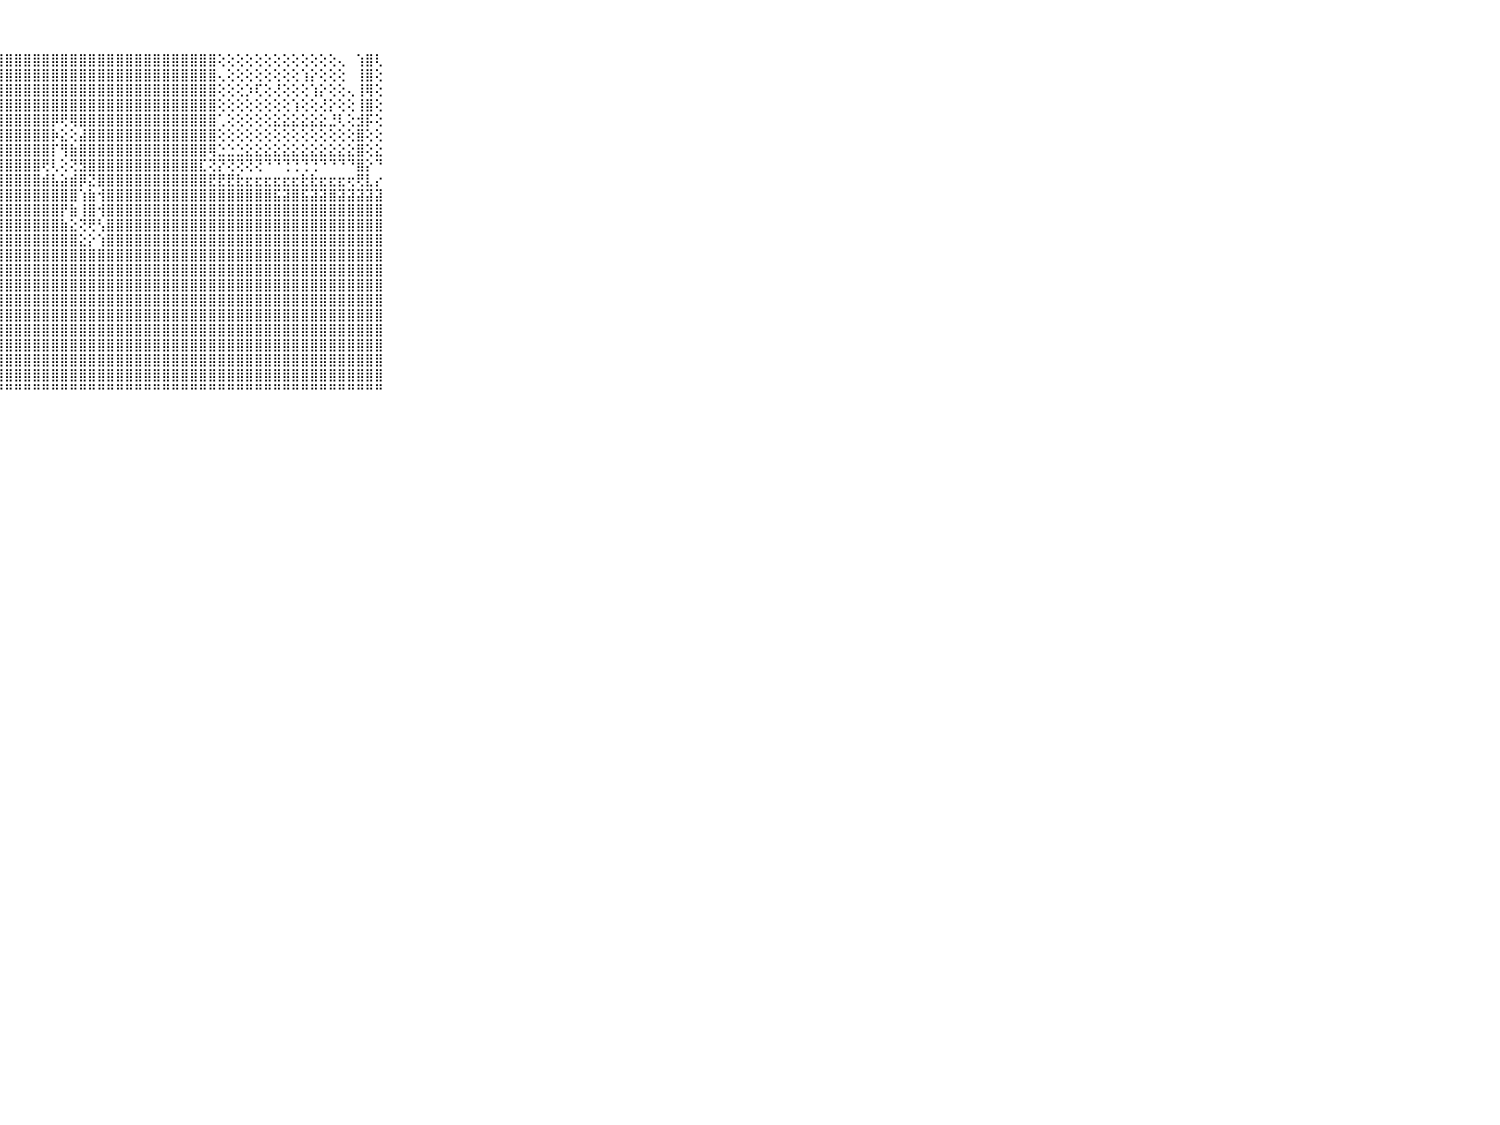

⠀⠀⠀⠀⠀⠀⠀⠀⠀⠀⠀⠁⠑⠑⠁⢕⢅⠀⢸⣿⣿⣿⣿⣿⣿⣿⣿⣿⣿⣿⣿⣿⣿⣿⣿⣿⣿⣿⣿⣿⣿⣿⣿⣿⣿⣿⣿⣿⣿⣿⣿⢕⢕⢕⢕⢕⢕⢕⢕⢕⢕⢕⢕⢕⢄⠀⢱⣿⢇⠀⠀⠀⠀⠀⠀⠀⠀⠀⠀⠀⠀
⠀⠀⠀⠀⠀⠀⠀⠀⠀⠀⠀⠀⠀⠀⠀⢄⢐⢕⢸⣿⣿⣿⣿⣿⣿⣿⣿⣿⣿⣿⣿⣿⣿⣿⣿⣿⣿⣿⣿⣿⣿⣿⣿⣿⣿⣿⣿⣿⣿⣿⣿⢄⢕⢕⢕⢕⢕⢕⢕⢕⢱⡕⢕⢕⢕⠀⢸⣿⢕⠀⠀⠀⠀⠀⠀⠀⠀⠀⠀⠀⠀
⠀⠀⠀⠀⠀⠀⠀⠀⠀⠀⠀⠀⠀⠀⠀⢕⢐⠁⢸⣿⣿⣿⣿⣿⣿⣿⣿⣿⣿⣿⣿⣿⣿⣿⣿⣿⣿⣿⣿⣿⣿⣿⣿⣿⣿⣿⣿⣿⣿⣿⣿⢕⢕⢕⡱⢏⢕⢜⢕⢕⢕⢱⡕⢕⢕⢄⢸⢿⢕⠀⠀⠀⠀⠀⠀⠀⠀⠀⠀⠀⠀
⠀⠀⠀⠀⠀⠀⠀⠀⠀⠀⠀⠀⠐⠀⠀⢕⠕⠀⢸⣿⣿⣿⣿⣿⣿⣿⣿⣿⣿⣿⣿⣿⣿⣿⣿⣿⣿⣿⣿⣿⣿⣿⣿⣿⣿⣿⣿⣿⣿⣿⣿⢕⢕⢕⢕⢕⢕⢕⢕⢱⢕⢕⢜⡕⢕⢕⢸⣿⢕⠀⠀⠀⠀⠀⠀⠀⠀⠀⠀⠀⠀
⠀⠀⠀⠀⠀⠀⠀⠀⠀⠀⠀⢔⢔⢔⢕⢔⢅⢄⢸⣿⣿⣿⣿⣿⣿⣿⣿⣿⣿⣿⣿⣿⣿⡿⢟⢿⣿⣿⣿⣿⣿⣿⣿⣿⣿⣿⣿⣿⣿⣿⣿⢁⢕⢕⢕⢕⢕⣕⣕⣕⣕⣕⣕⣘⢇⢕⣺⡯⢕⠀⠀⠀⠀⠀⠀⠀⠀⠀⠀⠀⠀
⠀⠀⠀⠀⠀⠀⠀⠀⠀⠀⠀⠱⠕⢕⠵⢕⢕⢕⢸⣿⣿⣿⣿⣿⣿⣿⣿⣿⣿⣿⣿⣿⣿⡷⣕⢕⣼⣿⣿⣿⣿⣿⣿⣿⣿⣿⣿⣿⣿⣿⣿⢕⢕⢕⢕⢕⢕⢕⢕⢕⢕⢕⢕⢕⢕⢕⣿⢕⢕⠀⠀⠀⠀⠀⠀⠀⠀⠀⠀⠀⠀
⠀⠀⠀⠀⠀⠀⠀⠀⠀⠀⠀⢔⢔⢔⢕⢕⢕⢕⢸⣿⣿⣿⣿⣿⣿⣿⣿⣿⣿⣿⣿⣿⣿⡏⢻⣷⣿⣿⣿⣿⣿⣿⣿⣿⣿⣿⣿⣿⣿⣿⢿⣑⣑⣑⣕⣕⣕⣕⣕⣕⣕⣕⣕⣕⣕⣕⣿⢕⣕⠀⠀⠀⠀⠀⠀⠀⠀⠀⠀⠀⠀
⠀⠀⠀⠀⠀⠀⠀⠀⠀⠀⠀⢕⢕⢕⢕⣕⢕⢕⢜⣿⣿⣿⣿⣿⣿⣿⣿⣿⣿⣿⣿⣿⢟⢇⢕⢝⣻⣿⣿⣿⣿⣿⣿⣿⣿⣿⣿⣿⣿⣏⢝⡝⢝⢝⢝⢝⠙⠙⢙⢙⢙⢙⠙⠙⠙⠙⣿⡕⠙⠀⠀⠀⠀⠀⠀⠀⠀⠀⠀⠀⠀
⠀⠀⠀⠀⠀⠀⠀⠀⠀⠀⠀⢕⡕⢗⢕⣟⢇⢕⢕⣿⣿⣿⣿⣿⣿⣿⣿⣿⣿⣿⣿⣿⣾⣧⣵⣾⡿⣝⣿⣿⣿⣿⣿⣿⣿⣿⣿⣿⣿⣿⣟⣟⣟⣗⣖⣖⣖⣖⣖⣖⣗⣗⣖⣖⣖⢖⢟⣇⡔⠀⠀⠀⠀⠀⠀⠀⠀⠀⠀⠀⠀
⠀⠀⠀⠀⠀⠀⠀⠀⠀⠀⠀⢕⢕⢗⢕⡏⢕⢕⢕⣿⣿⣿⣿⣿⣿⣿⣿⣿⣿⣿⣿⣿⣿⣿⣿⣿⢱⣷⢺⣿⣿⣿⣿⣿⣿⣿⣿⣿⣿⣿⣿⣿⣿⣿⣿⣿⣿⣯⣽⣿⣯⣽⣽⣿⣽⣽⣽⣽⣽⠀⠀⠀⠀⠀⠀⠀⠀⠀⠀⠀⠀
⠀⠀⠀⠀⠀⠀⠀⠀⠀⠀⠀⢝⢝⢝⣗⢇⢗⢇⢕⣿⣿⣿⣿⣿⣿⣿⣿⣿⣿⣿⣿⣿⣿⣿⡟⣷⢸⣿⢺⣿⣿⣿⣿⣿⣿⣿⣿⣿⣿⣿⣿⣿⣿⣿⣿⣿⣿⣿⣿⣿⣿⣿⣿⣿⣿⣿⣿⣿⣿⠀⠀⠀⠀⠀⠀⠀⠀⠀⠀⠀⠀
⠀⠀⠀⠀⠀⠀⠀⠀⠀⠀⠀⠕⢕⢕⢜⢕⢕⢱⢕⣿⣿⣿⣿⣿⣿⣿⣿⣿⣿⣿⣿⣿⣿⣿⣷⣕⢝⢟⢣⣿⣿⣿⣿⣿⣿⣿⣿⣿⣿⣿⣿⣿⣿⣿⣿⣿⣿⣿⣿⣿⣿⣿⣿⣿⣿⣿⣿⣿⣿⠀⠀⠀⠀⠀⠀⠀⠀⠀⠀⠀⠀
⠀⠀⠀⠀⠀⠀⠀⠀⠀⠀⠀⢕⢕⢕⢕⢕⢕⢕⢕⣿⣿⣿⣿⣿⣿⣿⣿⣿⣿⣿⣿⣿⣿⣿⣿⣿⣕⡕⢱⣿⣿⣿⣿⣿⣿⣿⣿⣿⣿⣿⣿⣿⣿⣿⣿⣿⣿⣿⣿⣿⣿⣿⣿⣿⣿⣿⣿⣿⣿⠀⠀⠀⠀⠀⠀⠀⠀⠀⠀⠀⠀
⠀⠀⠀⠀⠀⠀⠀⠀⠀⠀⠀⢕⢕⢕⢕⢕⢕⢕⢕⣿⣿⣿⣿⣿⣿⣿⣿⣿⣿⣿⣿⣿⣿⣿⣿⣿⣿⣿⣿⣿⣿⣿⣿⣿⣿⣿⣿⣿⣿⣿⣿⣿⣿⣿⣿⣿⣿⣿⣿⣿⣿⣿⣿⣿⣿⣿⣿⣿⣿⠀⠀⠀⠀⠀⠀⠀⠀⠀⠀⠀⠀
⠀⠀⠀⠀⠀⠀⠀⠀⠀⠀⠀⢕⢕⢕⢕⢕⢵⢕⢕⣿⣿⣿⣿⣿⣿⣿⣿⣿⣿⣿⣿⣿⣿⣿⣿⣿⣿⣿⣿⣿⣿⣿⣿⣿⣿⣿⣿⣿⣿⣿⣿⣿⣿⣿⣿⣿⣿⣿⣿⣿⣿⣿⣿⣿⣿⣿⣿⣿⣿⠀⠀⠀⠀⠀⠀⠀⠀⠀⠀⠀⠀
⠀⠀⠀⠀⠀⠀⠀⠀⠀⠀⠀⢕⣕⣕⣕⡳⢇⢱⢕⣿⣿⣿⣿⣿⣿⣿⣿⣿⣿⣿⣿⣿⣿⣿⣿⣿⣿⣿⣿⣿⣿⣿⣿⣿⣿⣿⣿⣿⣿⣿⣿⣿⣿⣿⣿⣿⣿⣿⣿⣿⣿⣿⣿⣿⣿⣿⣿⣿⣿⠀⠀⠀⠀⠀⠀⠀⠀⠀⠀⠀⠀
⠀⠀⠀⠀⠀⠀⠀⠀⠀⠀⠀⢝⢫⢕⢱⢜⢞⢸⢕⣿⣿⣿⣿⣧⣿⣿⣿⣿⣿⣿⣿⣿⣿⣿⣿⣿⣿⣿⣿⣿⣿⣿⣿⣿⣿⣿⣿⣿⣿⣿⣿⣿⣿⣿⣿⣿⣿⣿⣿⣿⣿⣿⣿⣿⣿⣿⣿⣿⣿⠀⠀⠀⠀⠀⠀⠀⠀⠀⠀⠀⠀
⠀⠀⠀⠀⠀⠀⠀⠀⠀⠀⠀⢕⢝⢕⢕⢕⢇⢸⢕⣿⣿⣿⣿⣿⣿⣿⣿⣿⣿⣿⣿⣿⣿⣿⣿⣿⣿⣿⣿⣿⣿⣿⣿⣿⣿⣿⣿⣿⣿⣿⣿⣿⣿⣿⣿⣿⣿⣿⣿⣿⣿⣿⣿⣿⣿⣿⣿⣿⣿⠀⠀⠀⠀⠀⠀⠀⠀⠀⠀⠀⠀
⠀⠀⠀⠀⠀⠀⠀⠀⠀⠀⠀⢱⢇⢱⢕⢕⢜⢱⢕⣿⣿⣿⣿⣿⣿⣿⣿⣿⣿⣿⣿⣿⣿⣿⣿⣿⣿⣿⣿⣿⣿⣿⣿⣿⣿⣿⣿⣿⣿⣿⣿⣿⣿⣿⣿⣿⣿⣿⣿⣿⣿⣿⣿⣿⣿⣿⣿⣿⣿⠀⠀⠀⠀⠀⠀⠀⠀⠀⠀⠀⠀
⠀⠀⠀⠀⠀⠀⠀⠀⠀⠀⠀⢜⢜⢜⢕⢕⢕⢜⢕⣿⣿⣿⣿⣿⣿⣿⣿⣿⣿⣿⣿⣿⣿⣿⣿⣿⣿⣿⣿⣿⣿⣿⣿⣿⣿⣿⣿⣿⣿⣿⣿⣿⣿⣿⣿⣿⣿⣿⣿⣿⣿⣿⣿⣿⣿⣿⣿⣿⣿⠀⠀⠀⠀⠀⠀⠀⠀⠀⠀⠀⠀
⠀⠀⠀⠀⠀⠀⠀⠀⠀⠀⠀⢕⢕⢕⢕⢕⢕⢱⢕⣿⣿⣿⣿⣿⣿⣿⣿⣿⣿⣿⣿⣿⣿⣿⣿⣿⣿⣿⣿⣿⣿⣿⣿⣿⣿⣿⣿⣿⣿⣿⣿⣿⣿⣿⣿⣿⣿⣿⣿⣿⣿⣿⣿⣿⣿⣿⣿⣿⣿⠀⠀⠀⠀⠀⠀⠀⠀⠀⠀⠀⠀
⠀⠀⠀⠀⠀⠀⠀⠀⠀⠀⠀⣱⣵⣵⣵⣵⡕⢜⢕⣿⣿⣿⣿⣿⣿⣿⣿⣿⣿⣿⣿⣿⣿⣿⣿⣿⣿⣿⣿⣿⣿⣿⣿⣿⣿⣿⣿⣿⣿⣿⣿⣿⣿⣿⣿⣿⣿⣿⣿⣿⣿⣿⣿⣿⣿⣿⣿⣿⣿⠀⠀⠀⠀⠀⠀⠀⠀⠀⠀⠀⠀
⠀⠀⠀⠀⠀⠀⠀⠀⠀⠀⠀⠛⠛⠛⠛⠃⠑⠘⠑⠛⠛⠛⠛⠛⠛⠛⠛⠛⠛⠛⠛⠛⠛⠛⠛⠛⠛⠛⠛⠛⠛⠛⠛⠛⠛⠛⠛⠛⠛⠛⠛⠛⠛⠛⠛⠛⠛⠛⠛⠛⠛⠛⠛⠛⠛⠛⠛⠛⠛⠀⠀⠀⠀⠀⠀⠀⠀⠀⠀⠀⠀